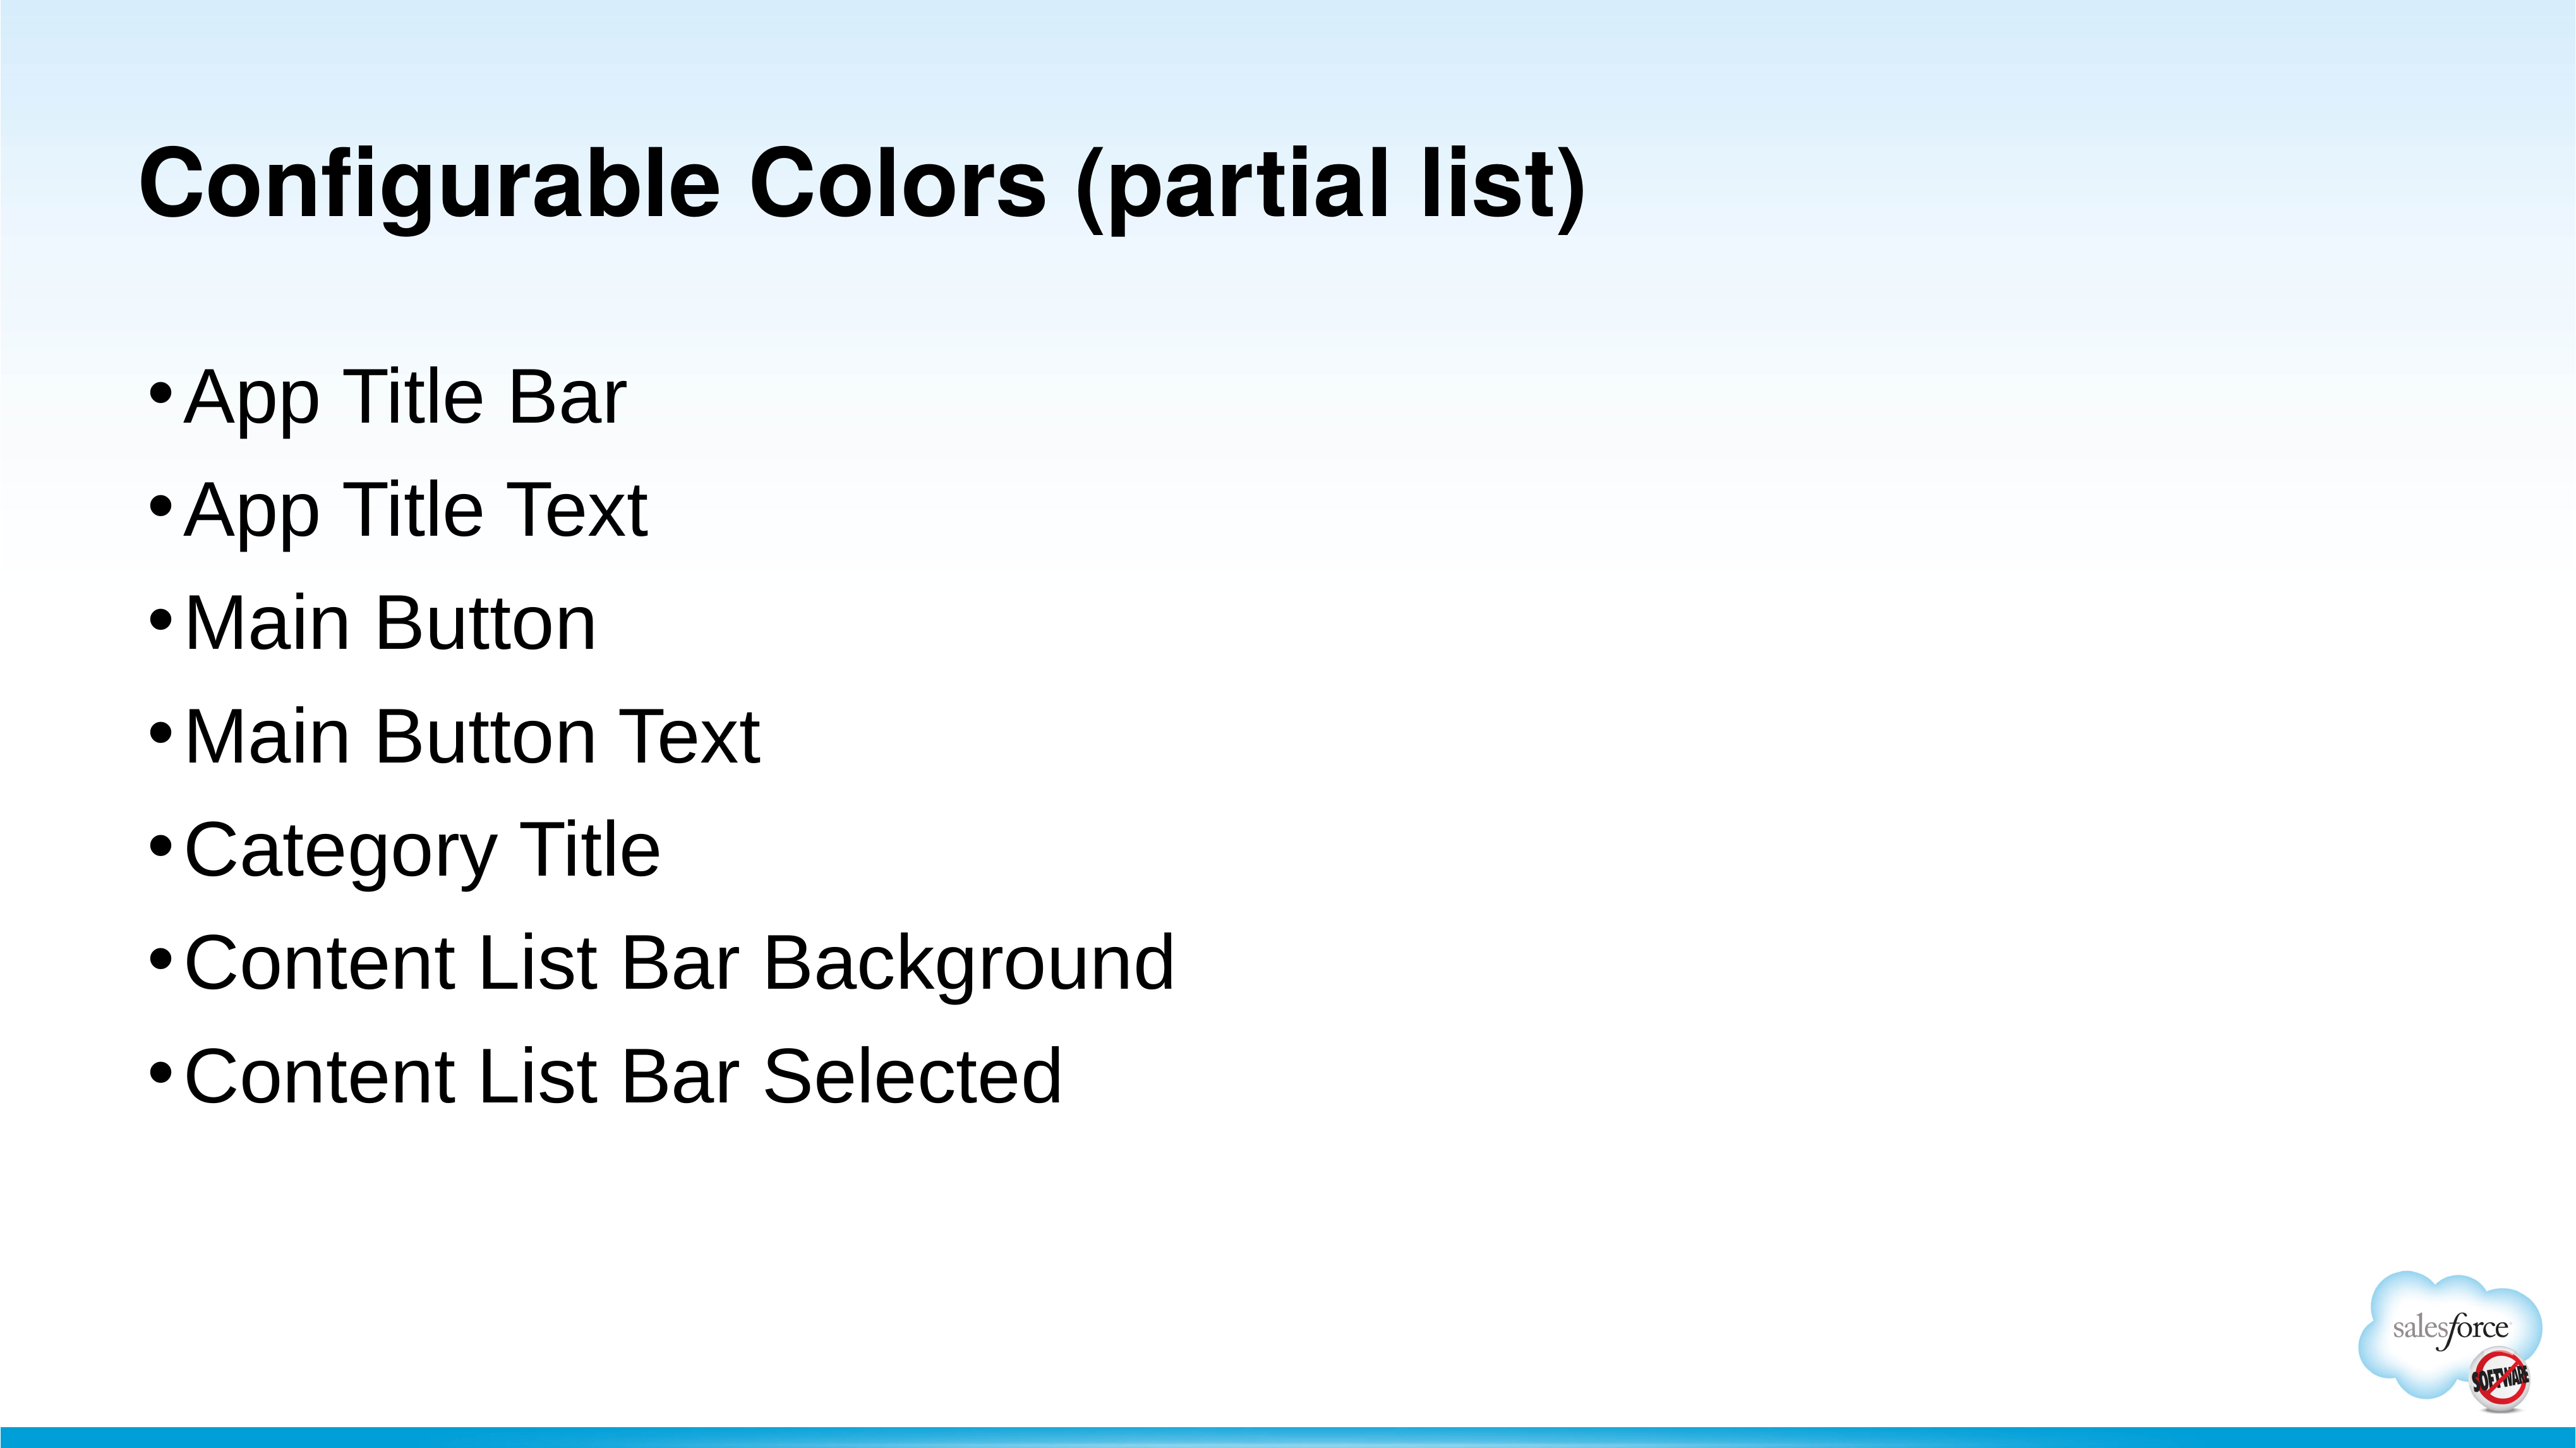

# Configurable Colors (partial list)
App Title Bar
App Title Text
Main Button
Main Button Text
Category Title
Content List Bar Background
Content List Bar Selected